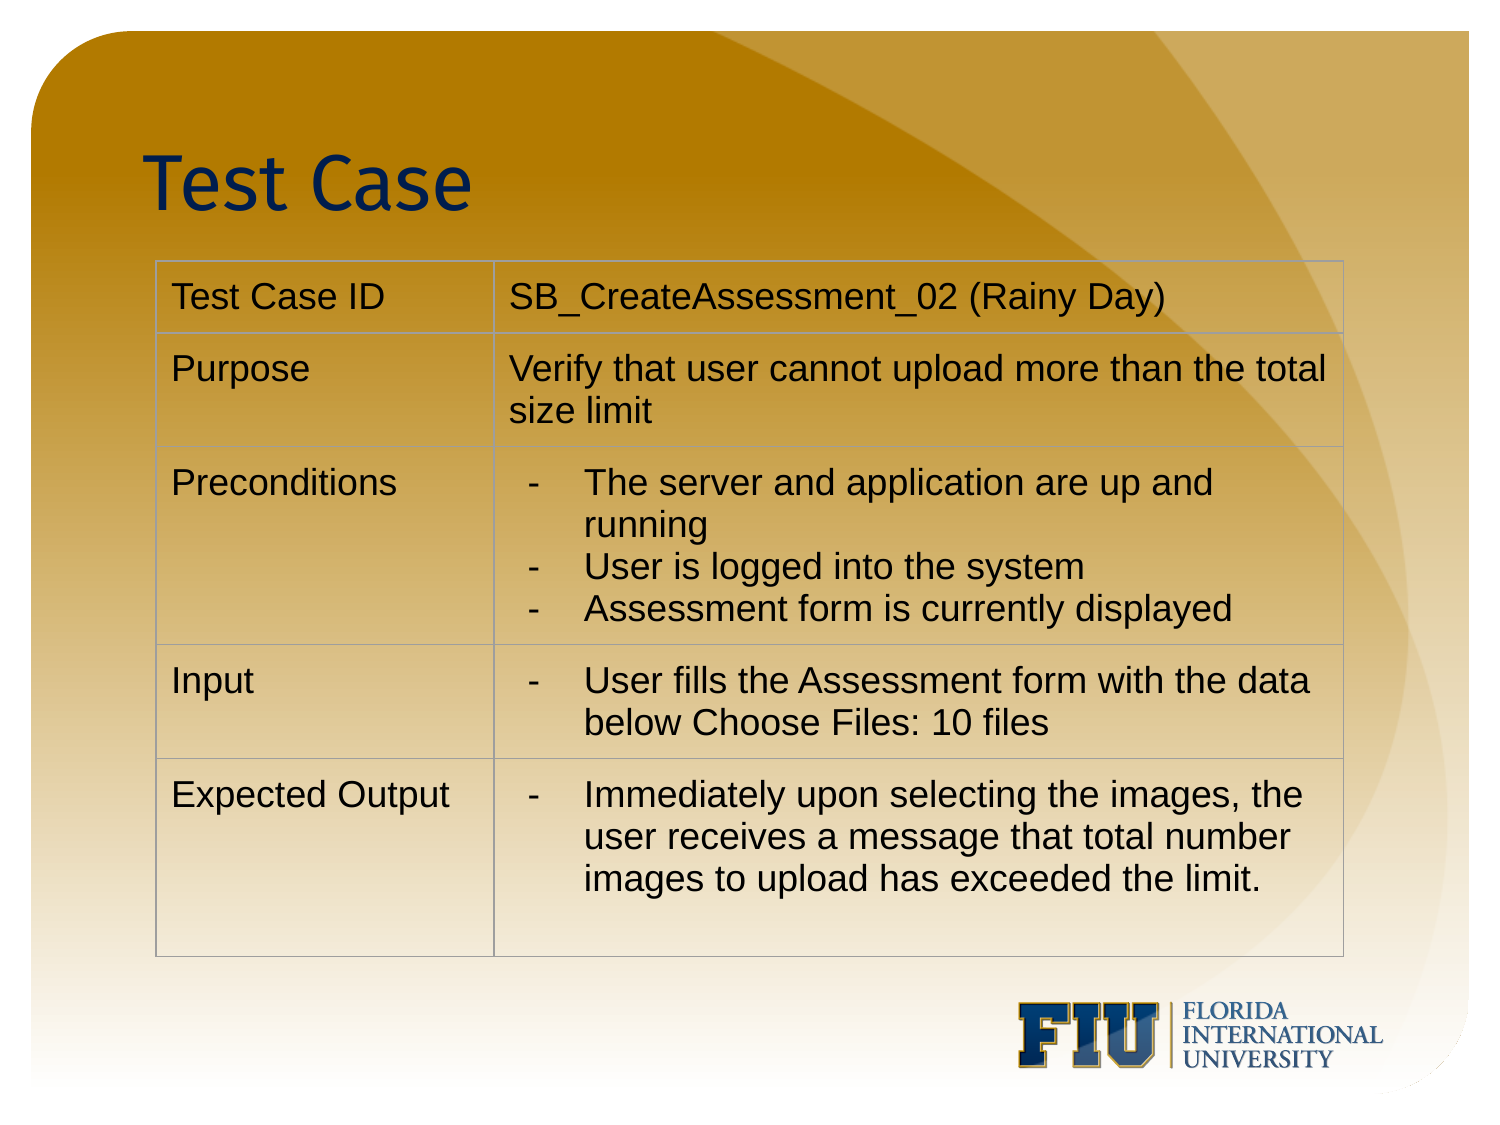

# Test Case
| Test Case ID | SB\_CreateAssessment\_02 (Rainy Day) |
| --- | --- |
| Purpose | Verify that user cannot upload more than the total size limit |
| Preconditions | The server and application are up and running User is logged into the system Assessment form is currently displayed |
| Input | User fills the Assessment form with the data below Choose Files: 10 files |
| Expected Output | Immediately upon selecting the images, the user receives a message that total number images to upload has exceeded the limit. |